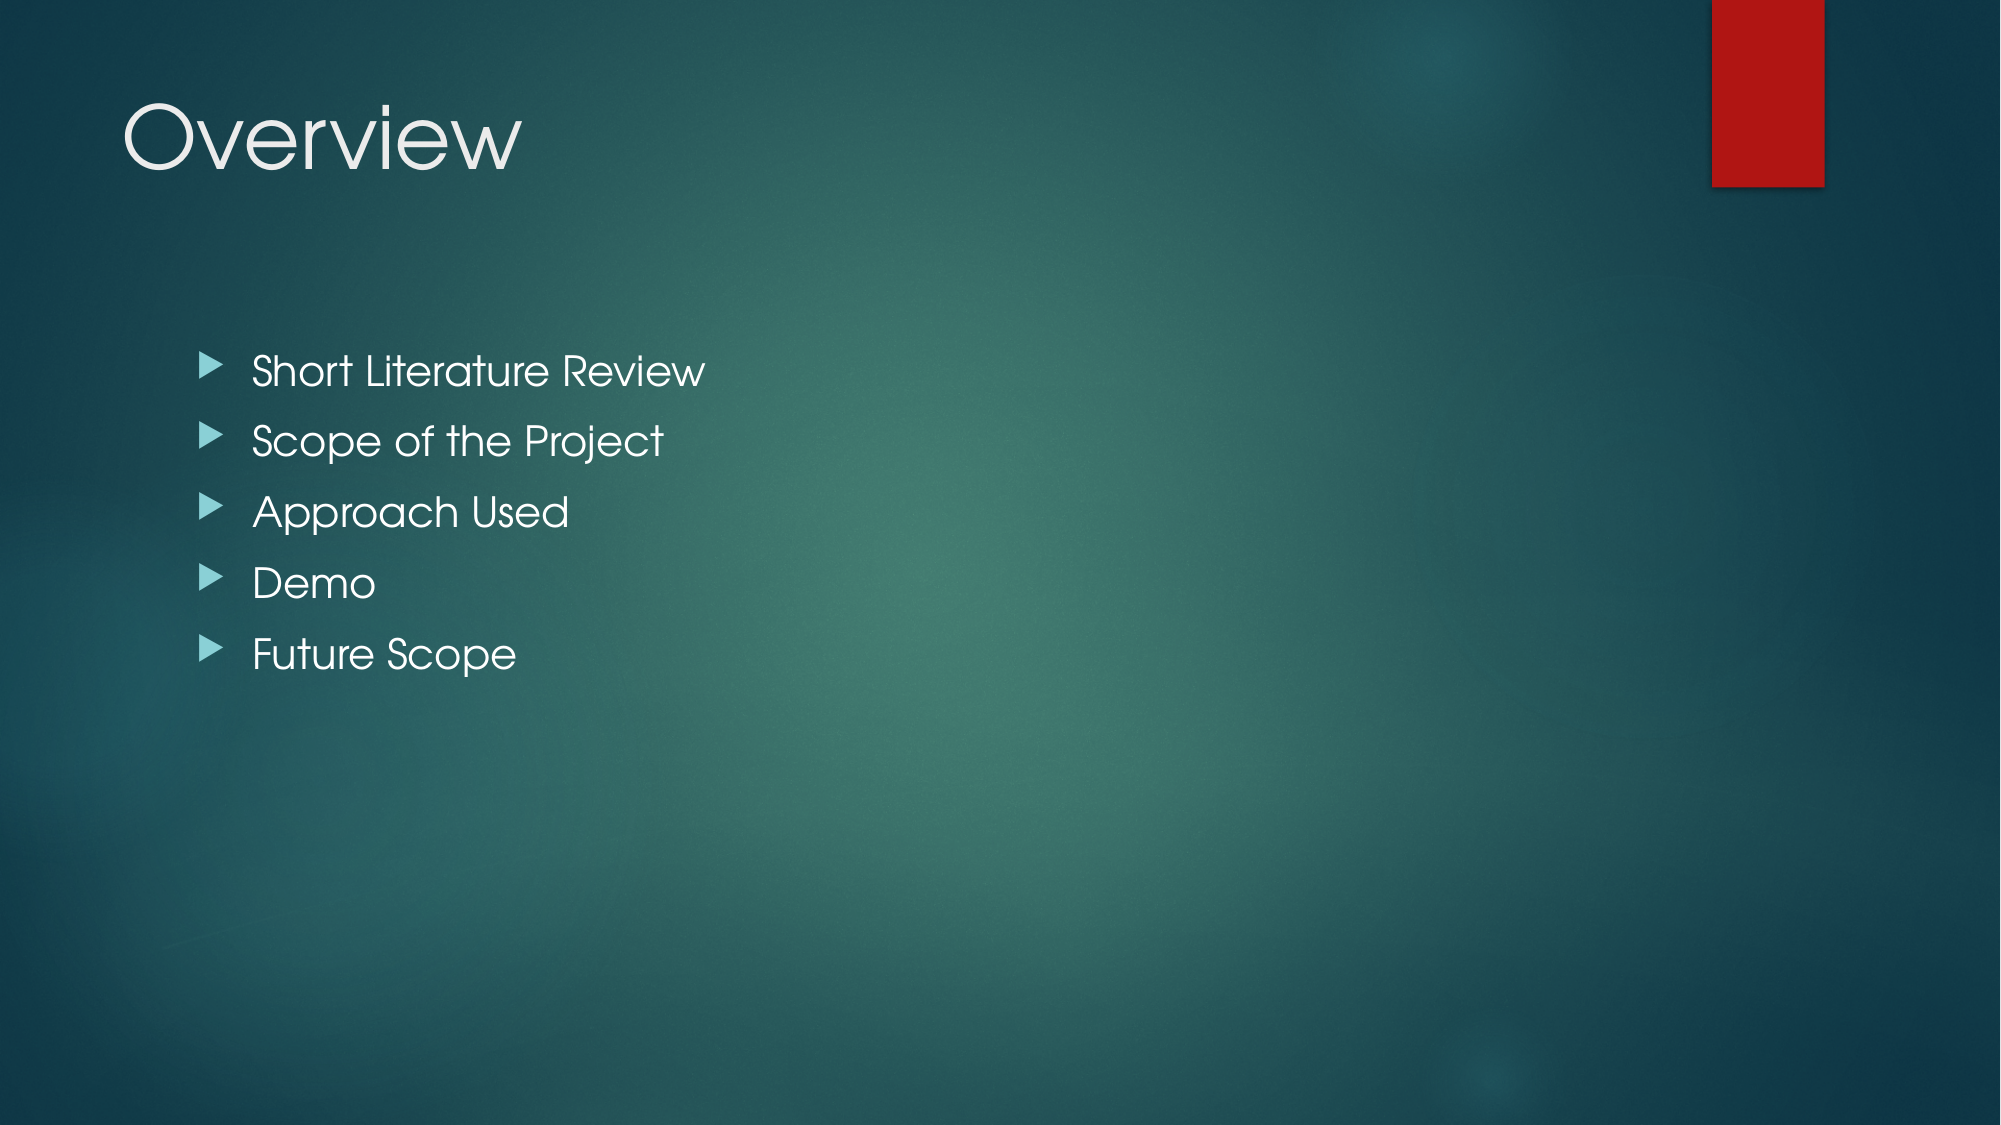

# Overview
Short Literature Review
Scope of the Project
Approach Used
Demo
Future Scope